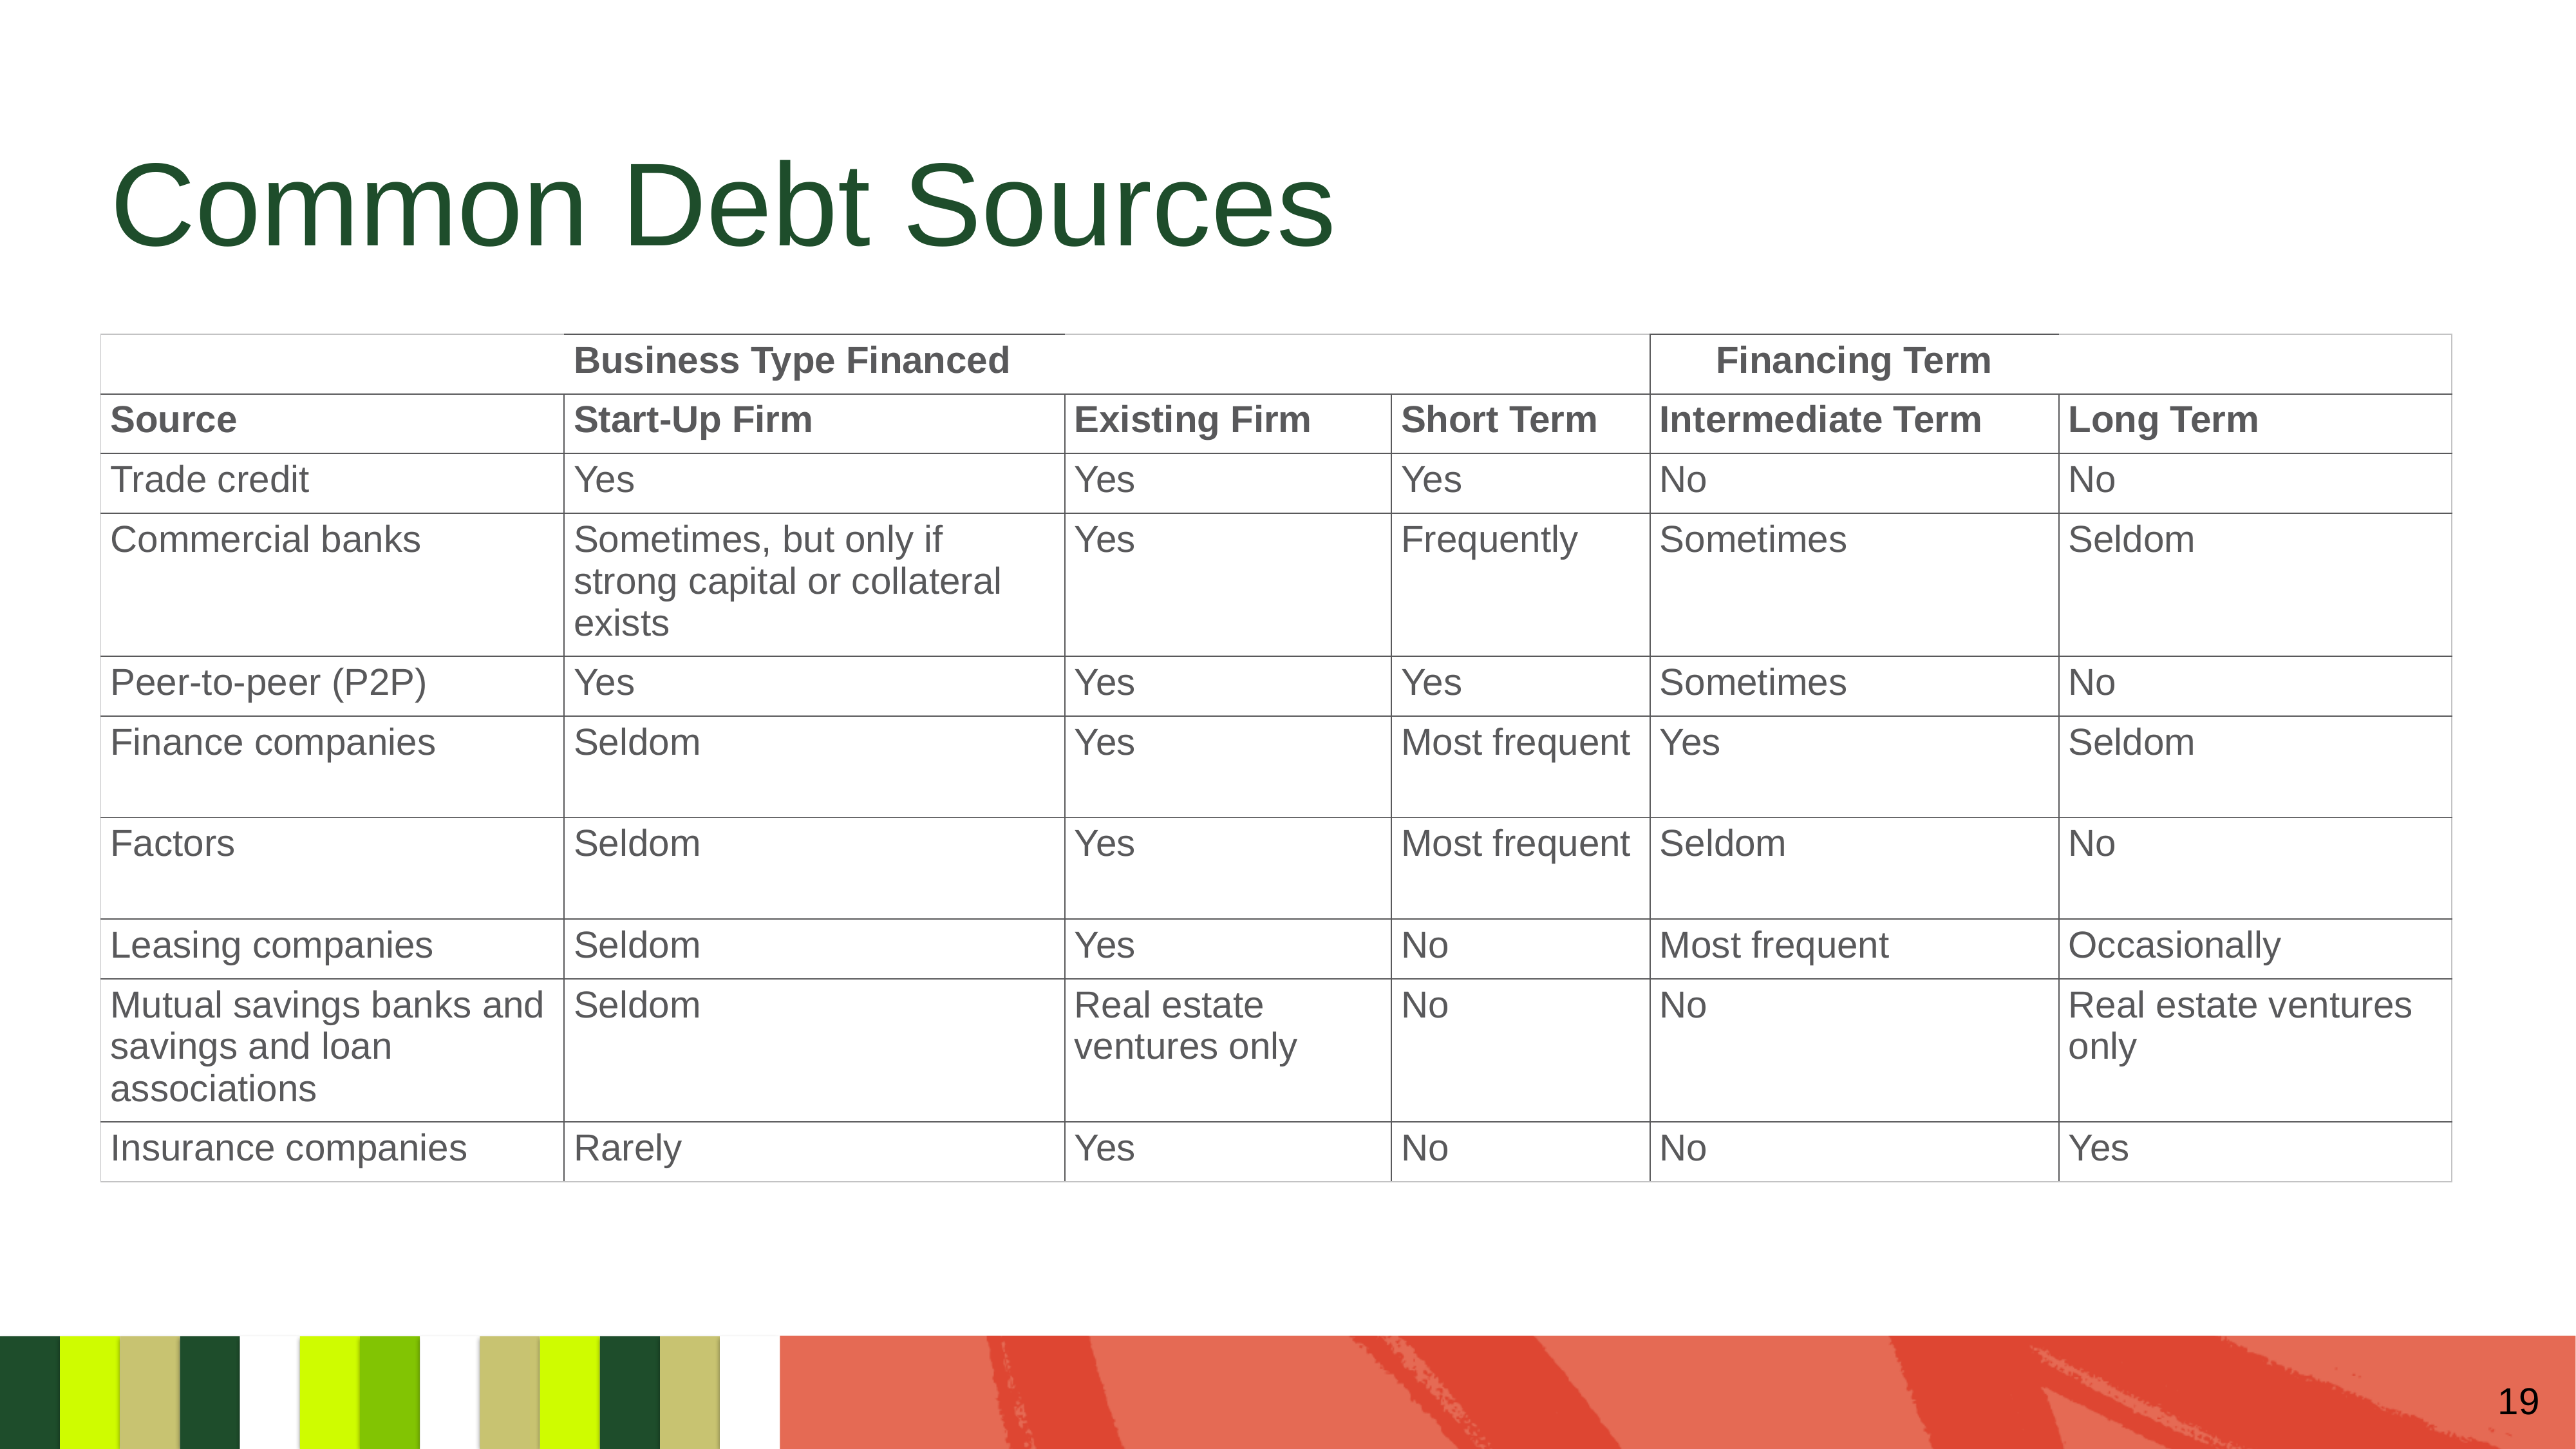

# Common Debt Sources
|  | Business Type Financed |  |  | Financing Term |  |
| --- | --- | --- | --- | --- | --- |
| Source | Start-Up Firm | Existing Firm | Short Term | Intermediate Term | Long Term |
| Trade credit | Yes | Yes | Yes | No | No |
| Commercial banks | Sometimes, but only if strong capital or collateral exists | Yes | Frequently | Sometimes | Seldom |
| Peer-to-peer (P2P) | Yes | Yes | Yes | Sometimes | No |
| Finance companies | Seldom | Yes | Most frequent | Yes | Seldom |
| Factors | Seldom | Yes | Most frequent | Seldom | No |
| Leasing companies | Seldom | Yes | No | Most frequent | Occasionally |
| Mutual savings banks and savings and loan associations | Seldom | Real estate ventures only | No | No | Real estate ventures only |
| Insurance companies | Rarely | Yes | No | No | Yes |
19